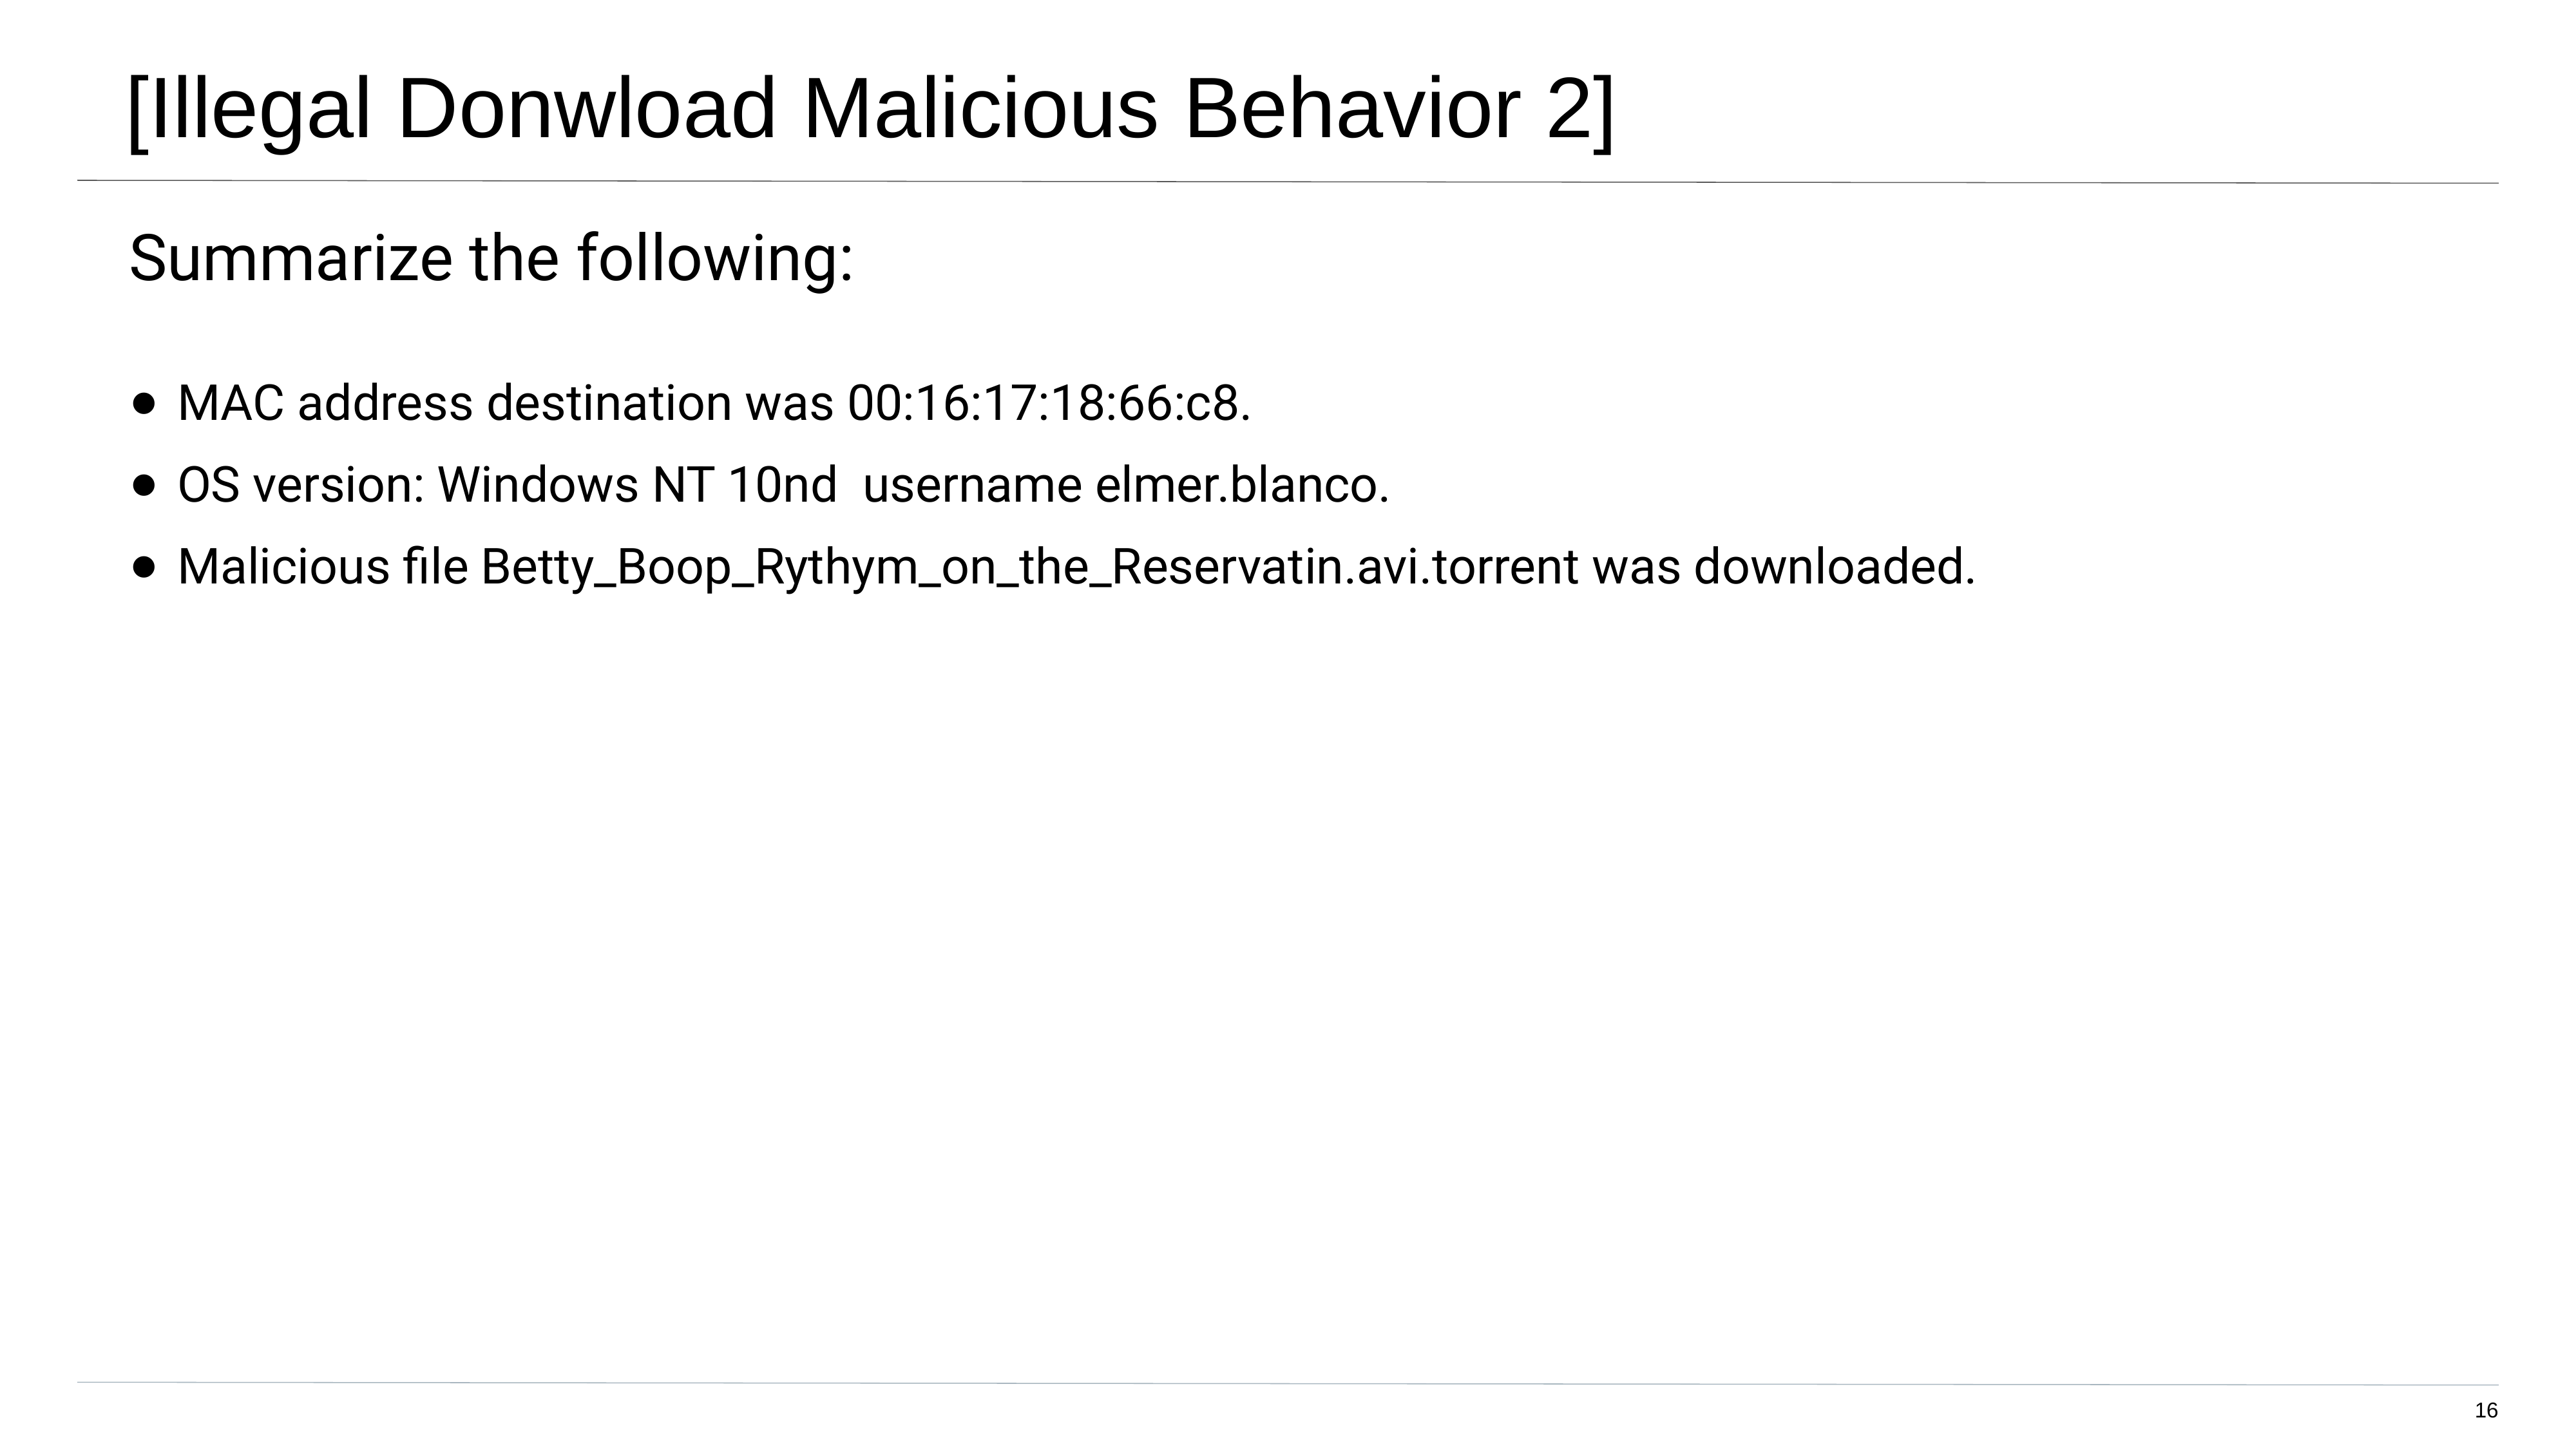

# [Illegal Donwload Malicious Behavior 2]
Summarize the following:

MAC address destination was 00:16:17:18:66:c8.
OS version: Windows NT 10nd  username elmer.blanco.
Malicious file Betty_Boop_Rythym_on_the_Reservatin.avi.torrent was downloaded.

16